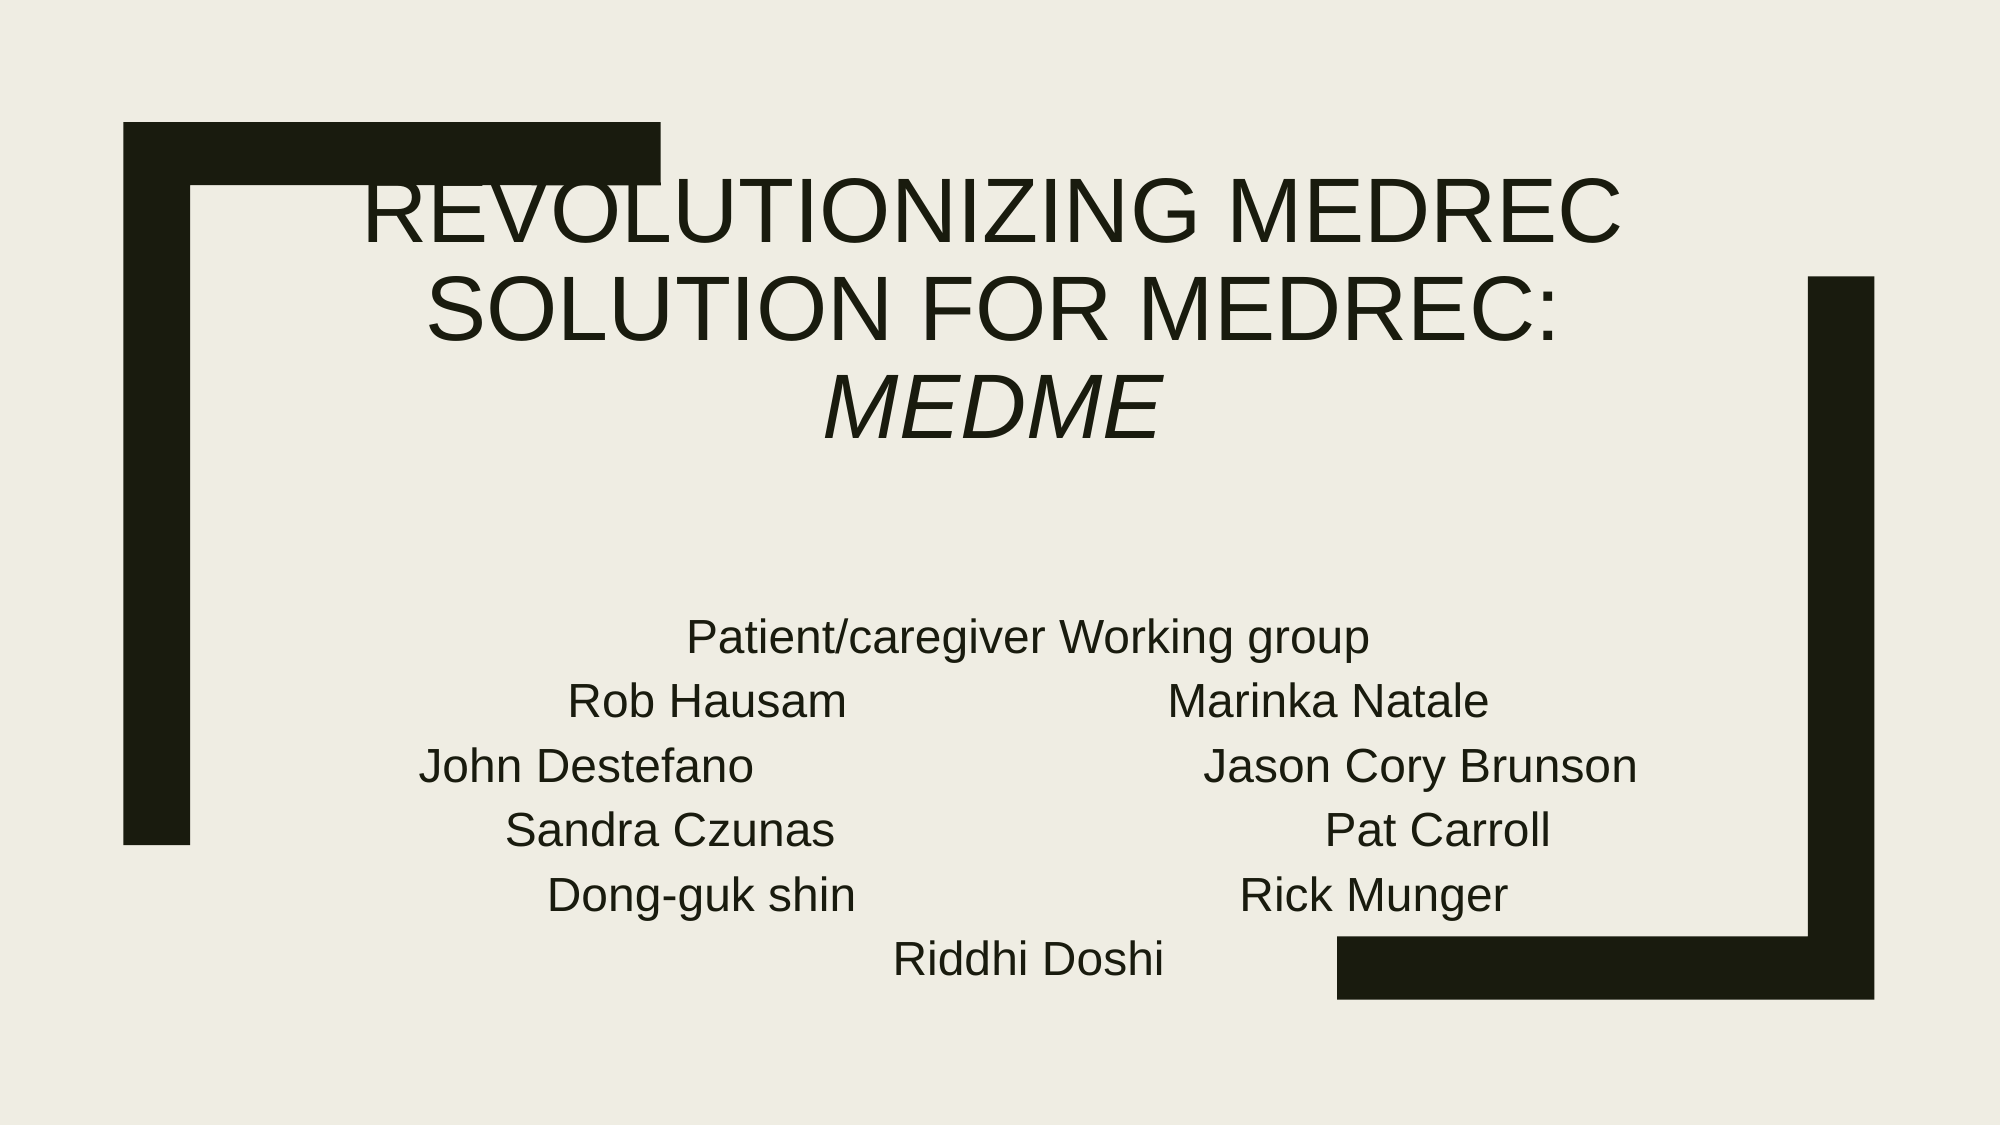

# Revolutionizing Medrec solution for MEDREC: MedME
Patient/caregiver Working group
Rob Hausam			Marinka Natale
John Destefano		              Jason Cory Brunson
Sandra Czunas	                            Pat Carroll
Dong-guk shin                             Rick Munger
Riddhi Doshi